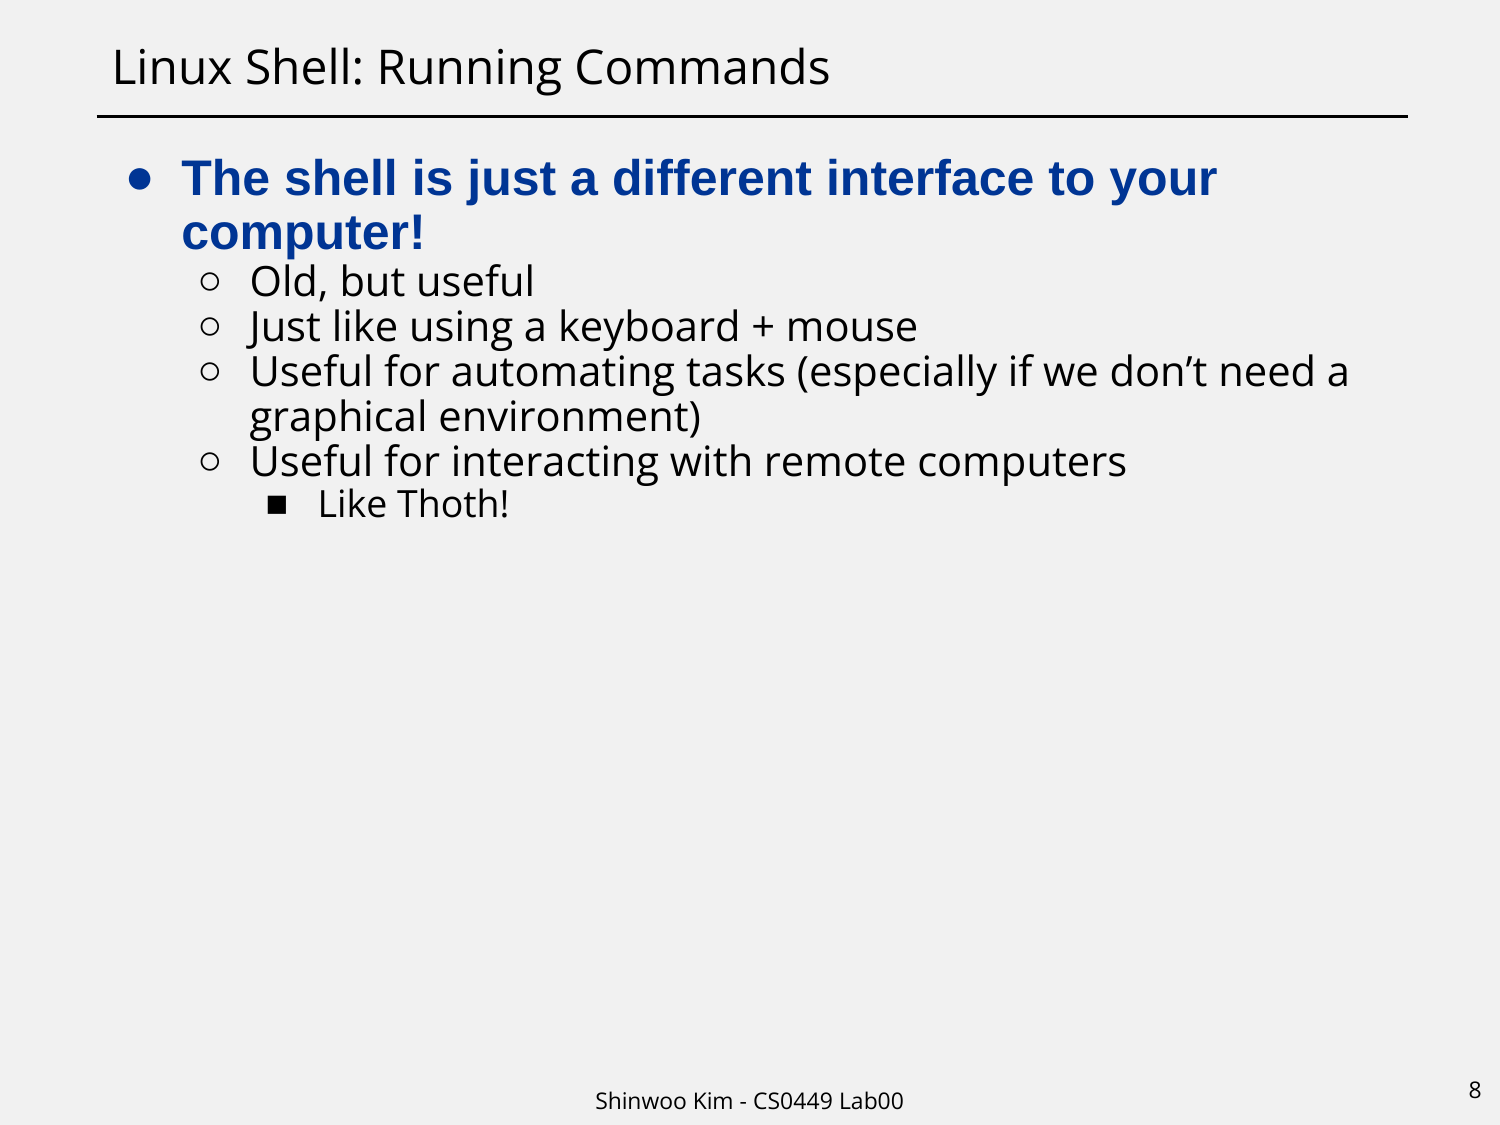

# Linux Shell: Running Commands
The shell is just a different interface to your computer!
Old, but useful
Just like using a keyboard + mouse
Useful for automating tasks (especially if we don’t need a graphical environment)
Useful for interacting with remote computers
Like Thoth!
8
Shinwoo Kim - CS0449 Lab00